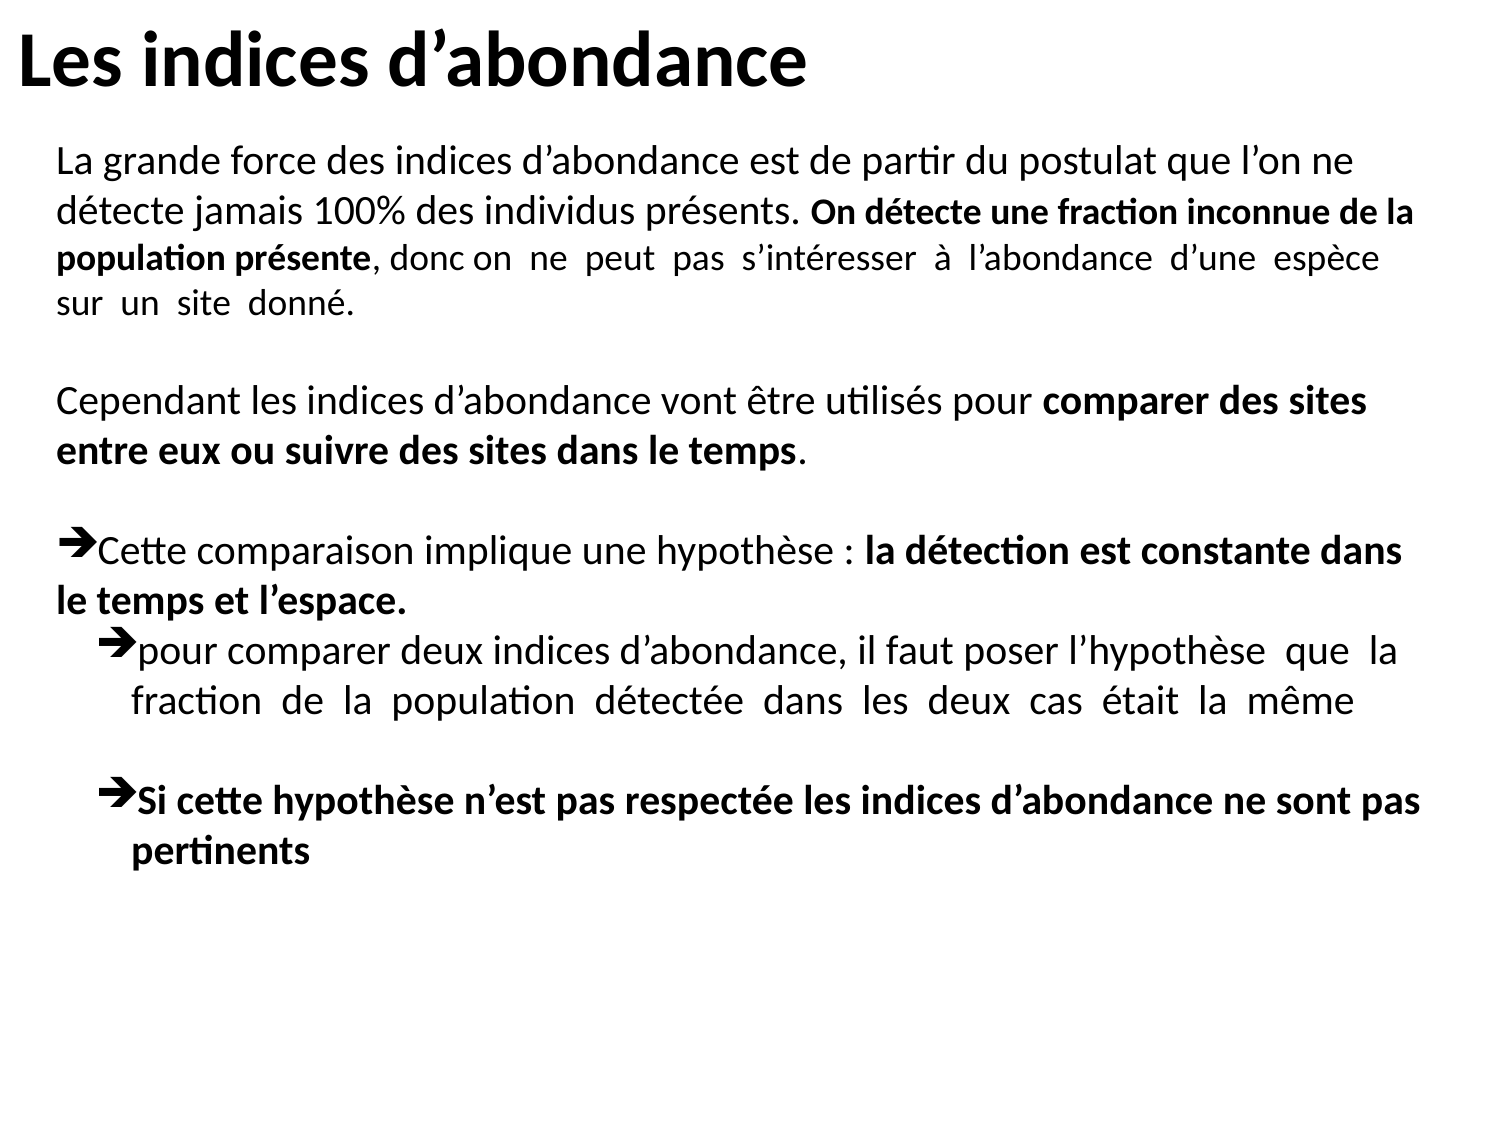

Les indices d’abondance
La grande force des indices d’abondance est de partir du postulat que l’on ne détecte jamais 100% des individus présents. On détecte une fraction inconnue de la population présente, donc on  ne  peut  pas  s’intéresser  à  l’abondance  d’une  espèce  sur  un  site  donné.

Cependant les indices d’abondance vont être utilisés pour comparer des sites entre eux ou suivre des sites dans le temps.

Cette comparaison implique une hypothèse : la détection est constante dans le temps et l’espace.
pour comparer deux indices d’abondance, il faut poser l’hypothèse  que  la  fraction  de  la  population  détectée  dans  les  deux  cas  était  la  même

Si cette hypothèse n’est pas respectée les indices d’abondance ne sont pas pertinents